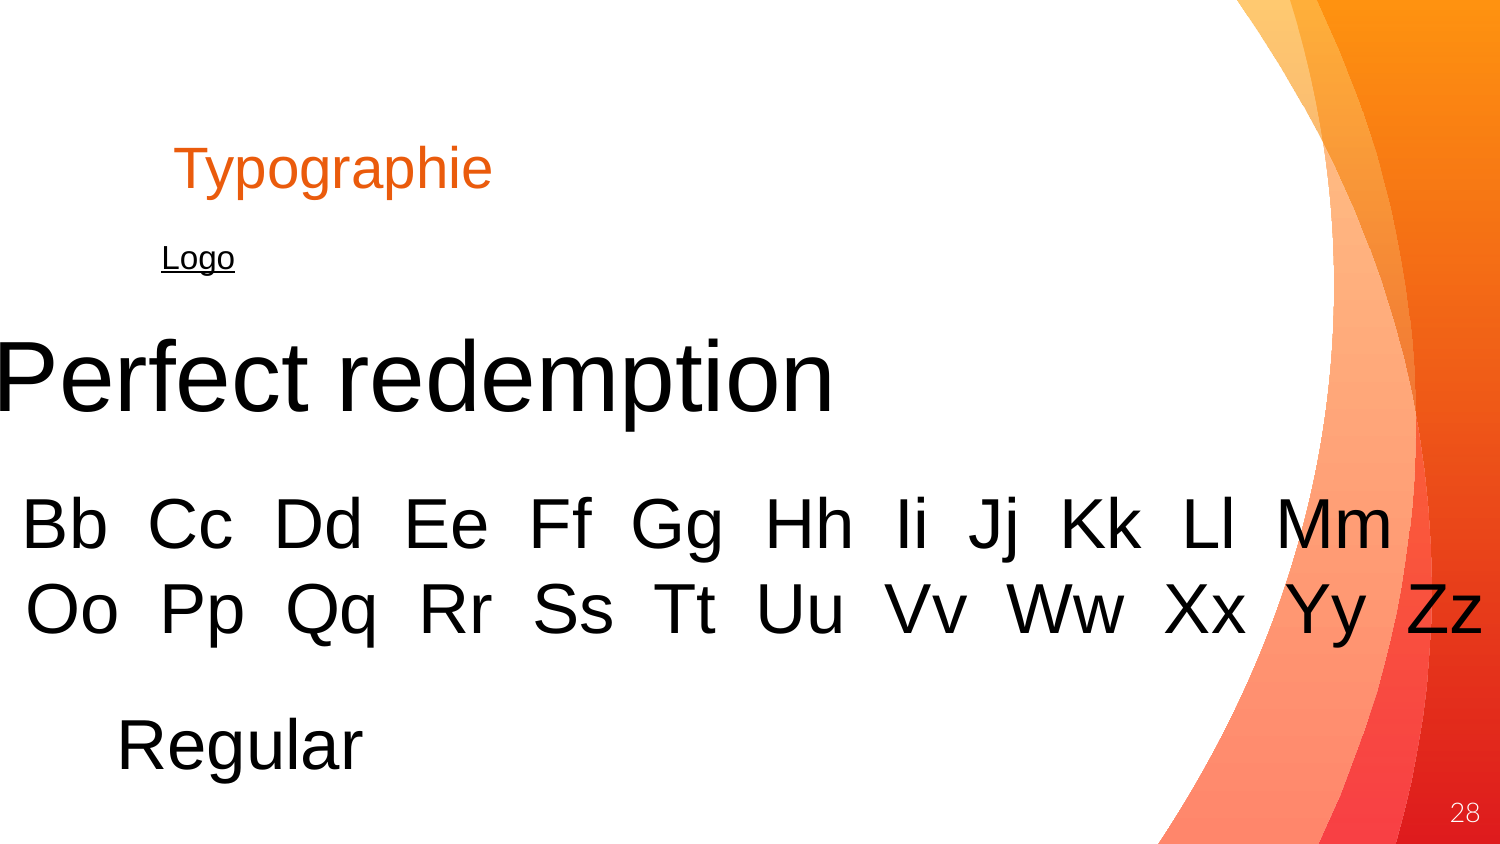

Typographie
Logo
Perfect redemption
Aa  Bb  Cc  Dd  Ee  Ff  Gg  Hh  Ii  Jj  Kk  Ll  Mm
Nn  Oo  Pp  Qq  Rr  Ss  Tt  Uu  Vv  Ww  Xx  Yy  Zz
Regular
28